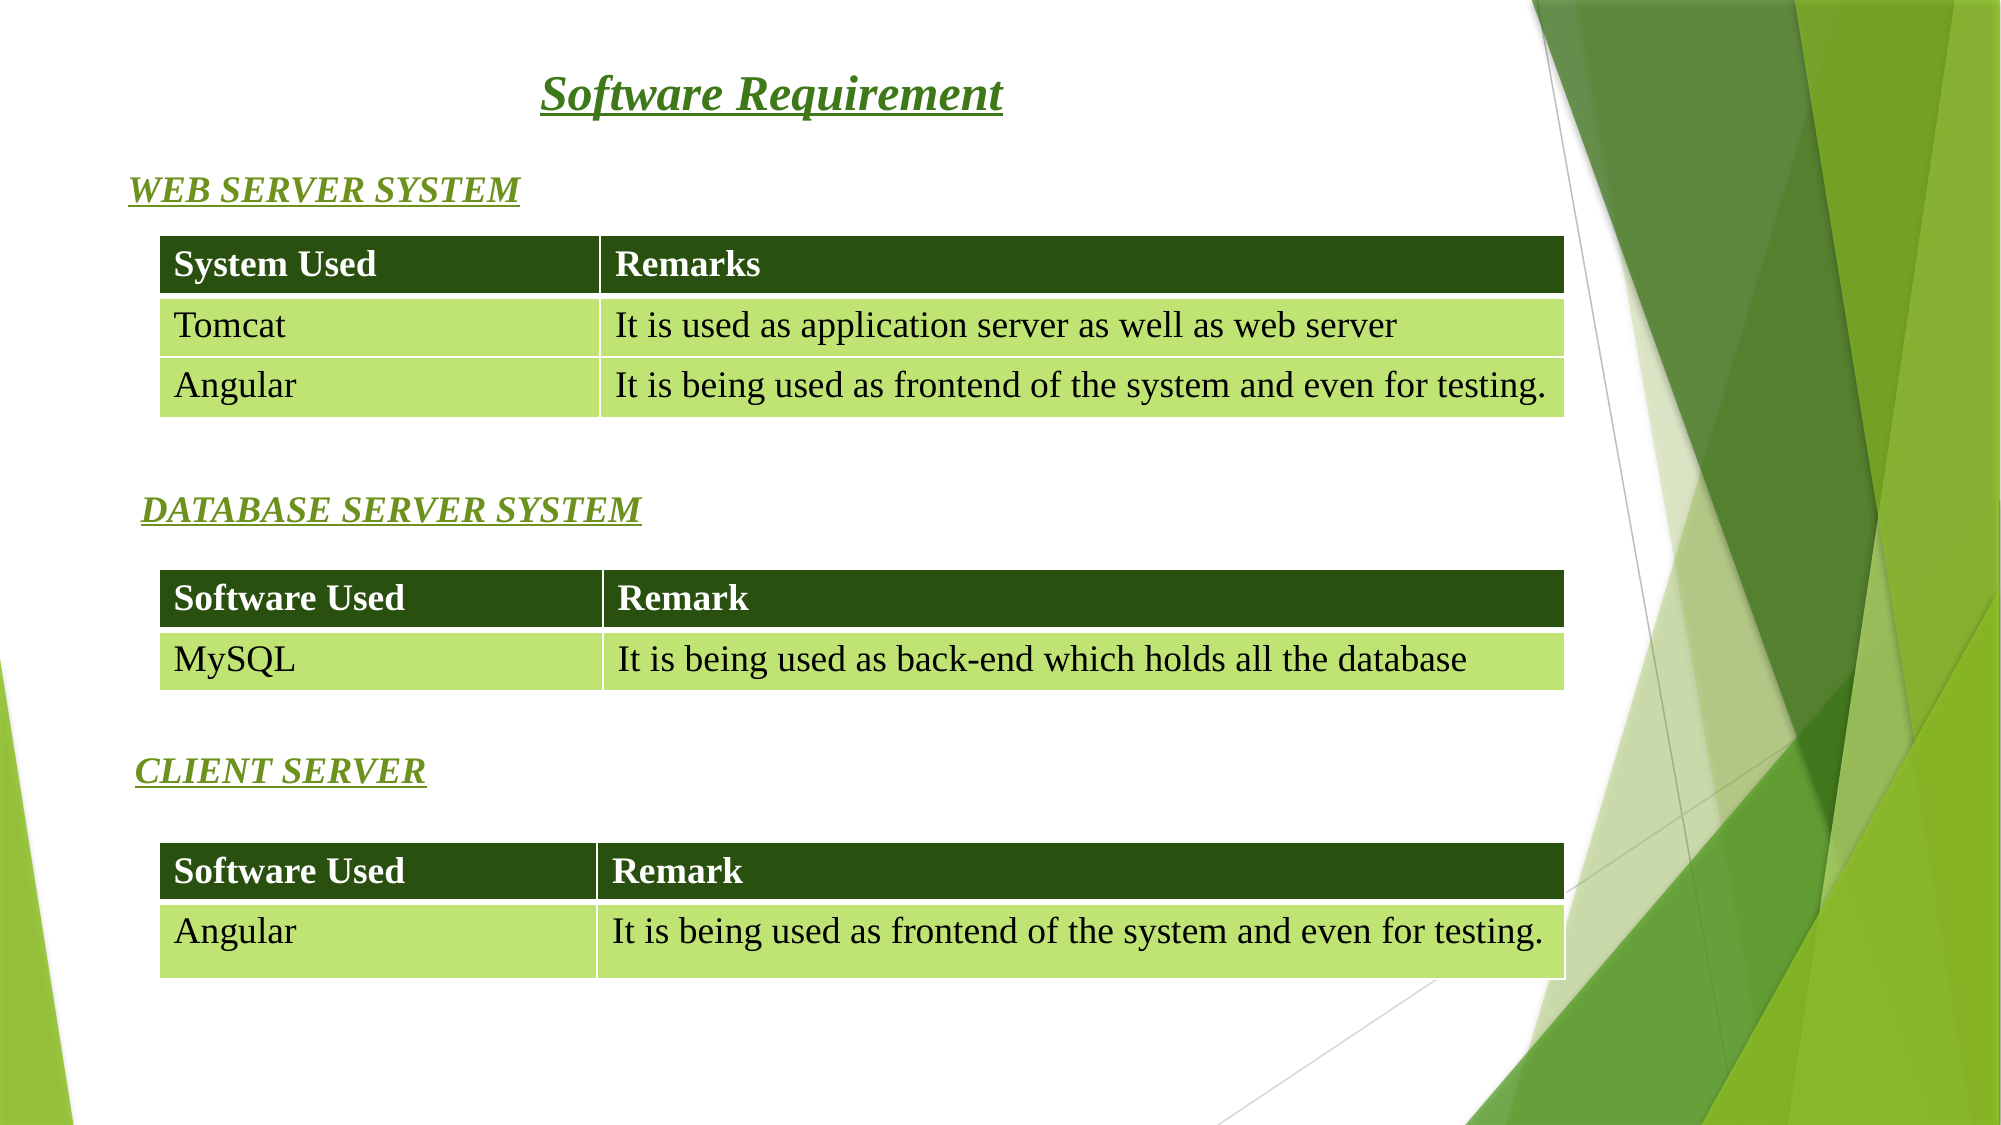

Software Requirement

WEB SERVER SYSTEM

| System Used | Remarks |
| --- | --- |
| Tomcat | It is used as application server as well as web server |
| Angular | It is being used as frontend of the system and even for testing. |
DATABASE SERVER SYSTEM
| Software Used | Remark |
| --- | --- |
| MySQL | It is being used as back-end which holds all the database |
CLIENT SERVER
| Software Used | Remark |
| --- | --- |
| Angular | It is being used as frontend of the system and even for testing. |